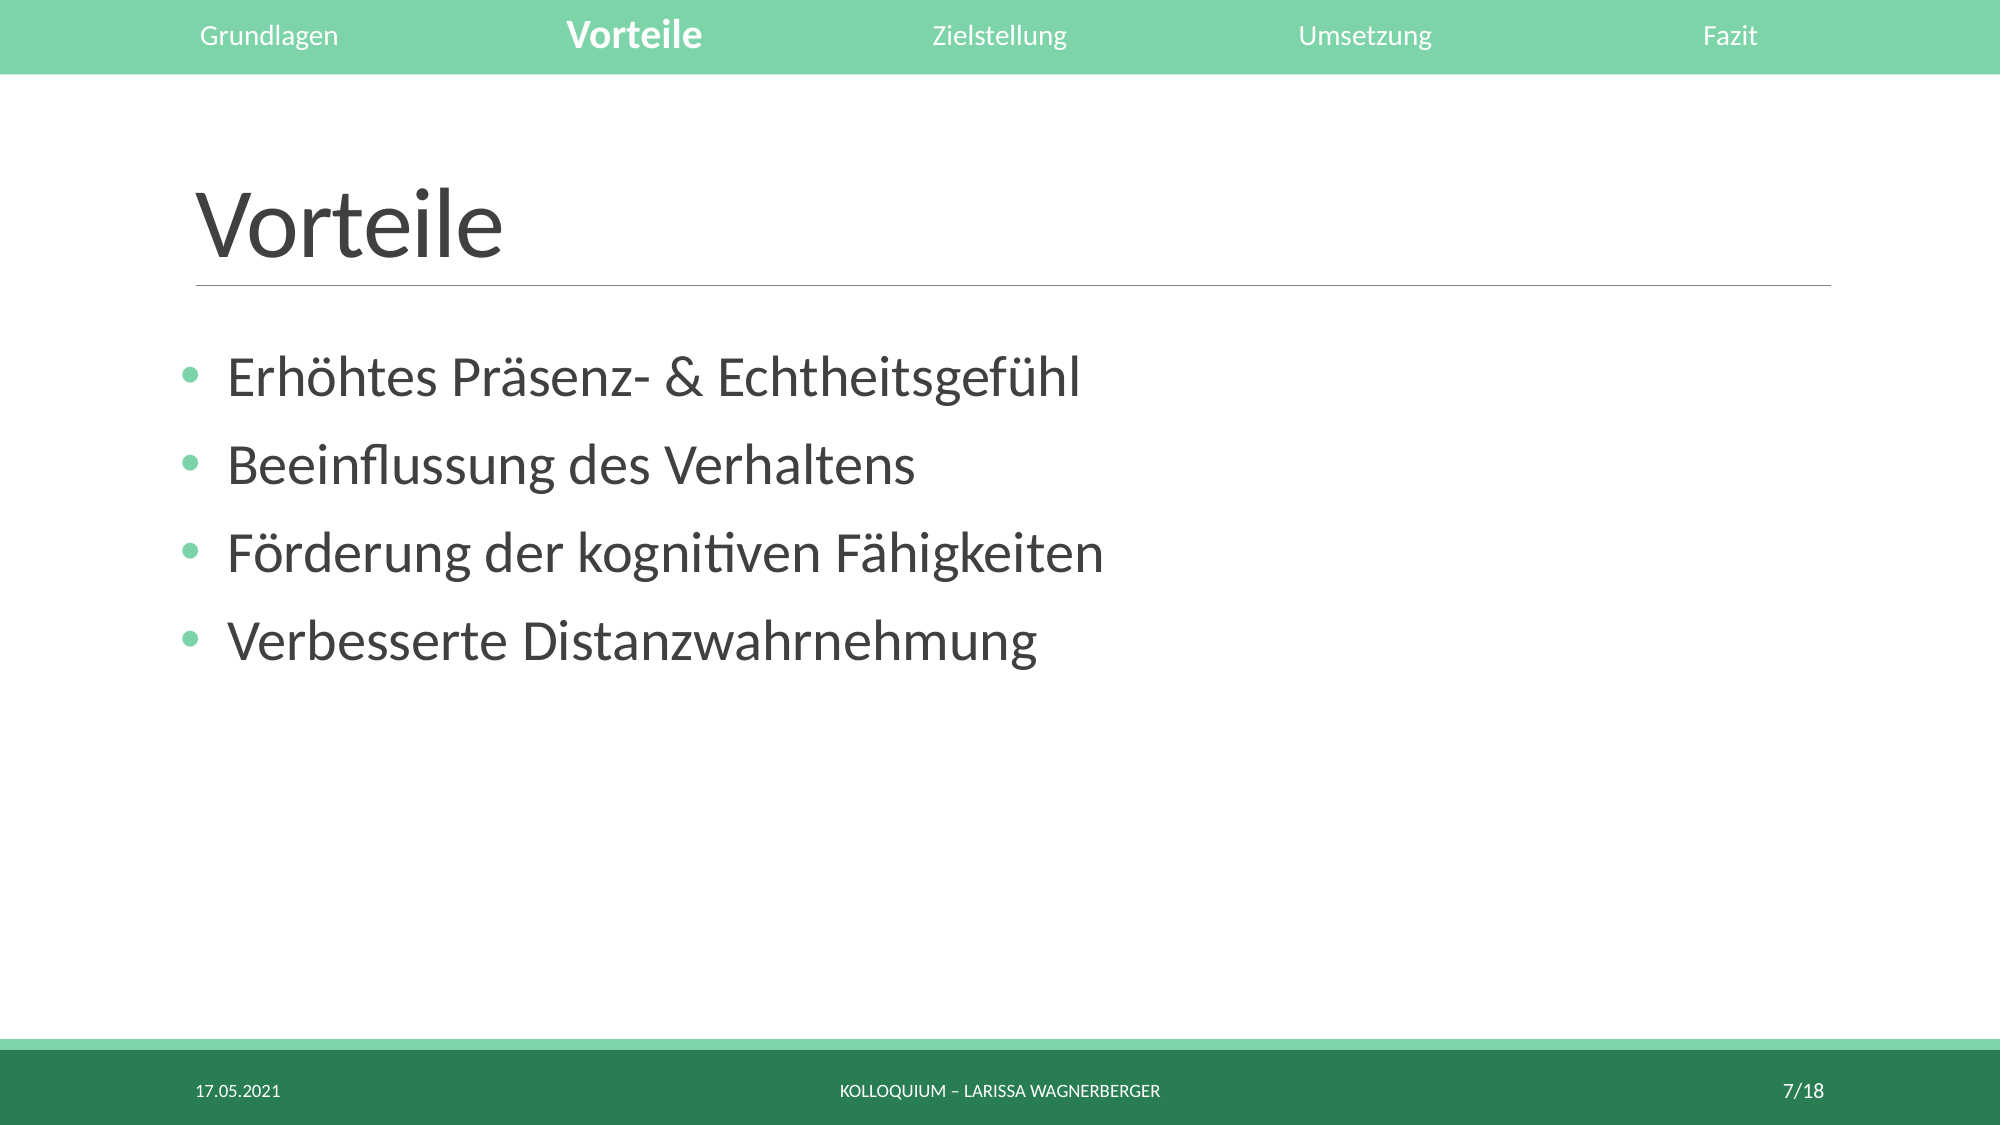

# Vorteile
Erhöhtes Präsenz- & Echtheitsgefühl
Beeinflussung des Verhaltens
Förderung der kognitiven Fähigkeiten
Verbesserte Distanzwahrnehmung

17.05.2021
Kolloquium – Larissa Wagnerberger
7